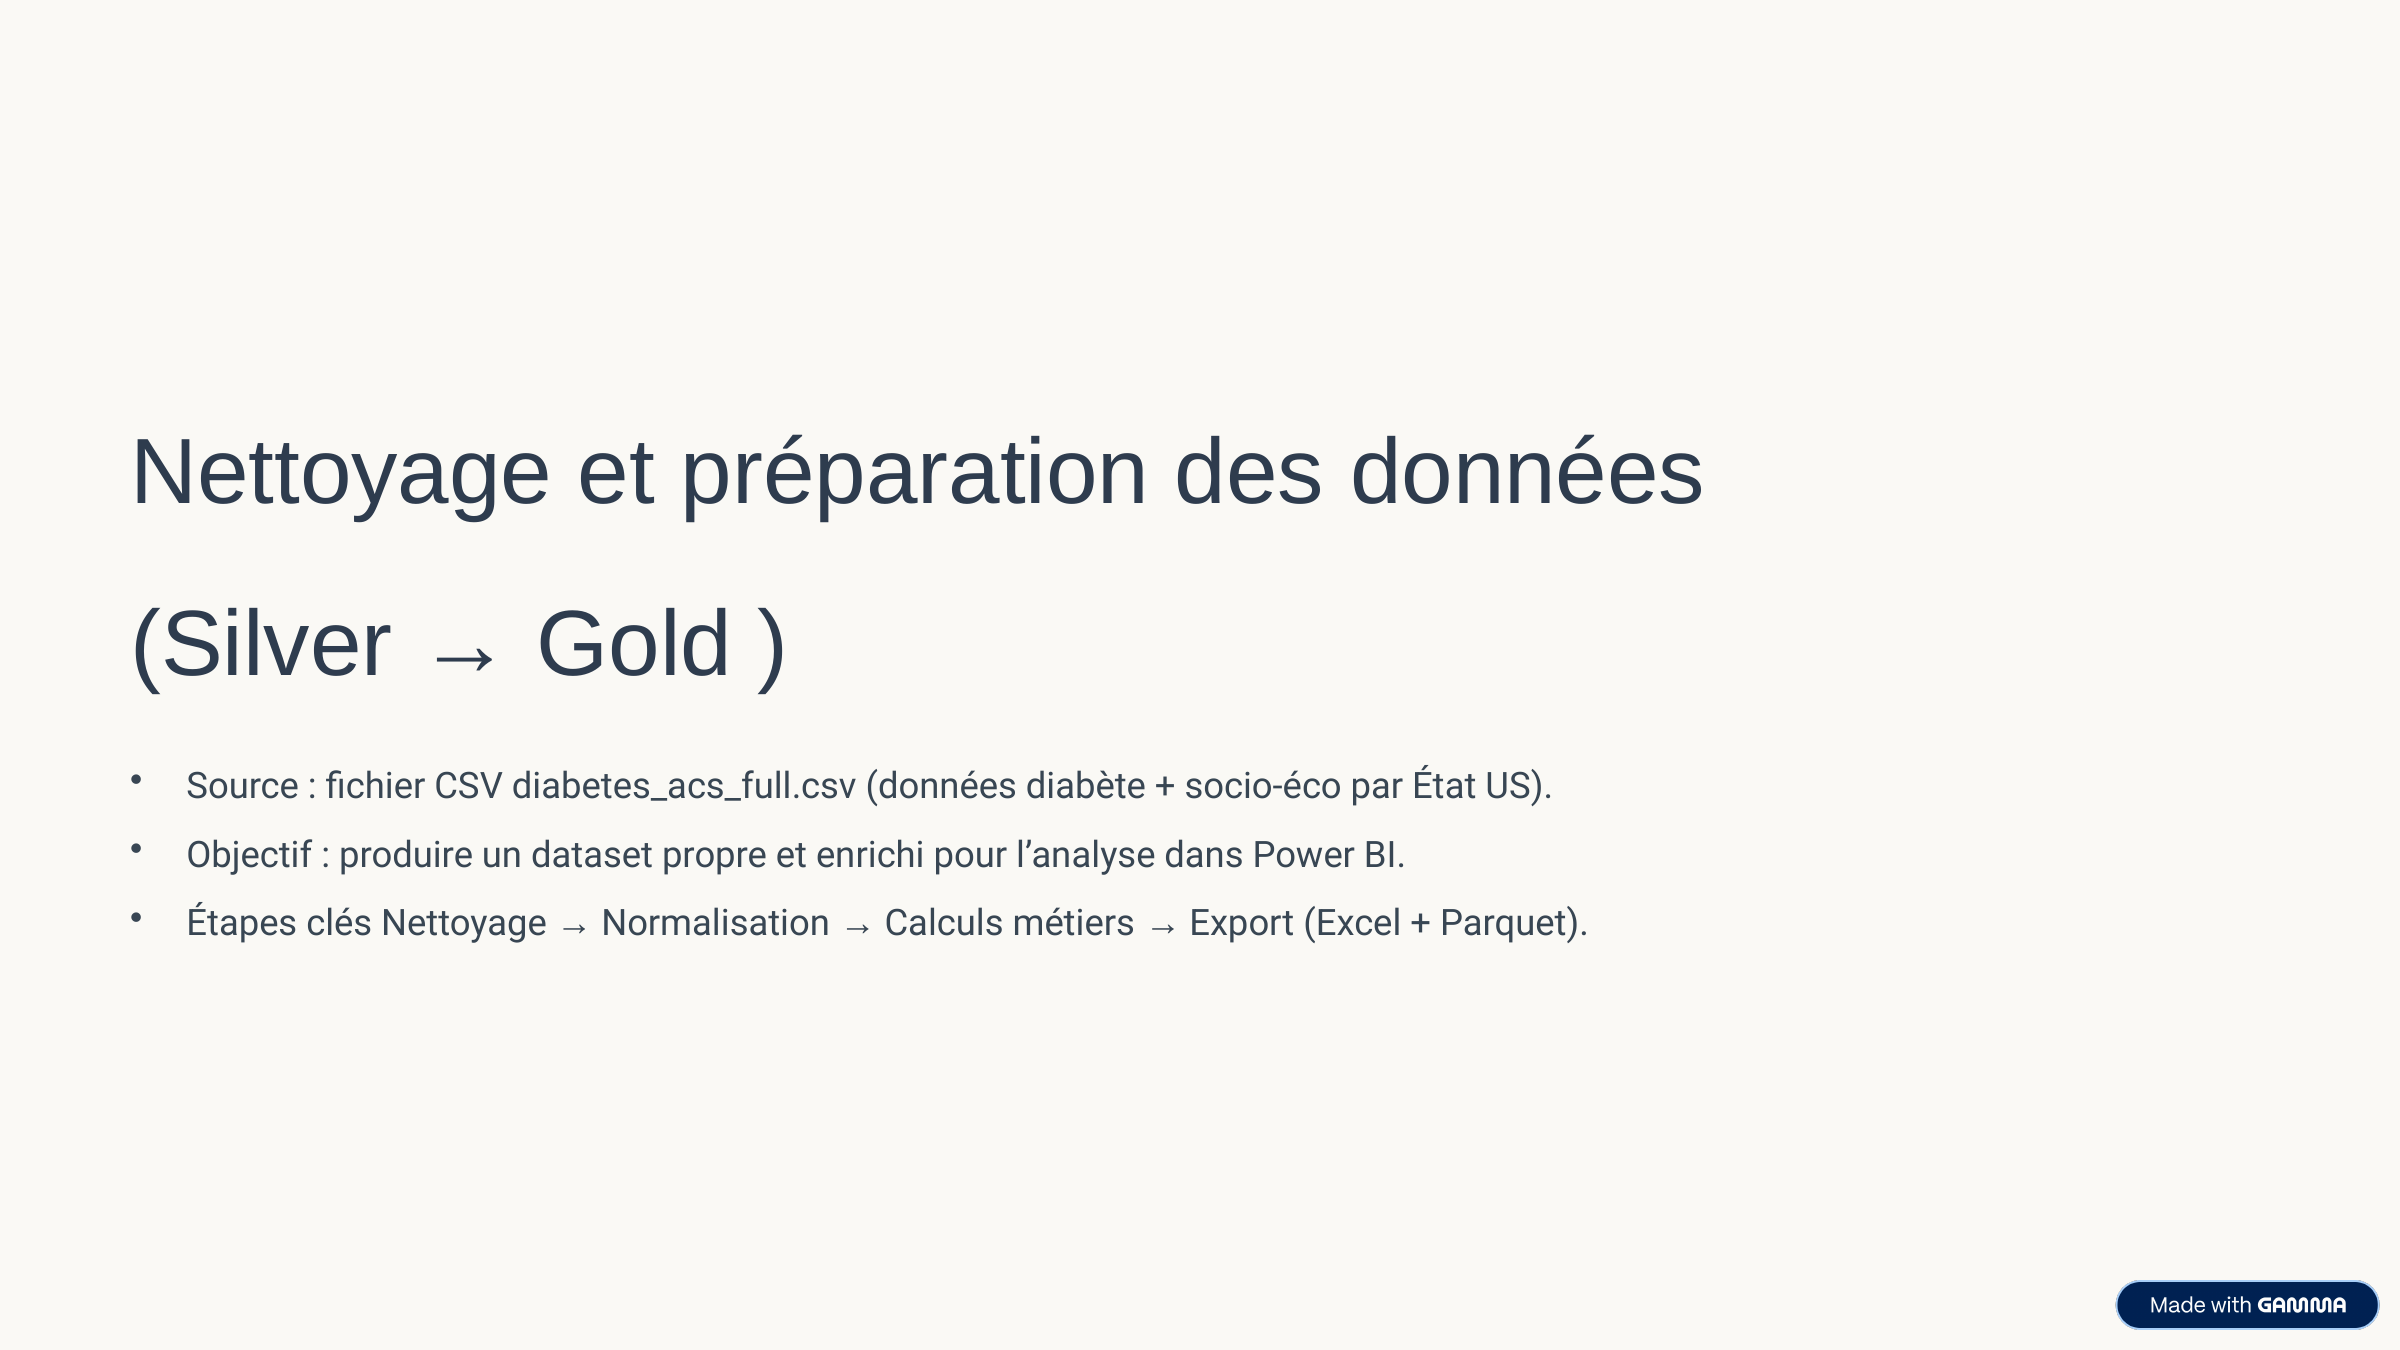

Nettoyage et préparation des données
(Silver → Gold )
Source : fichier CSV diabetes_acs_full.csv (données diabète + socio-éco par État US).
Objectif : produire un dataset propre et enrichi pour l’analyse dans Power BI.
Étapes clés Nettoyage → Normalisation → Calculs métiers → Export (Excel + Parquet).